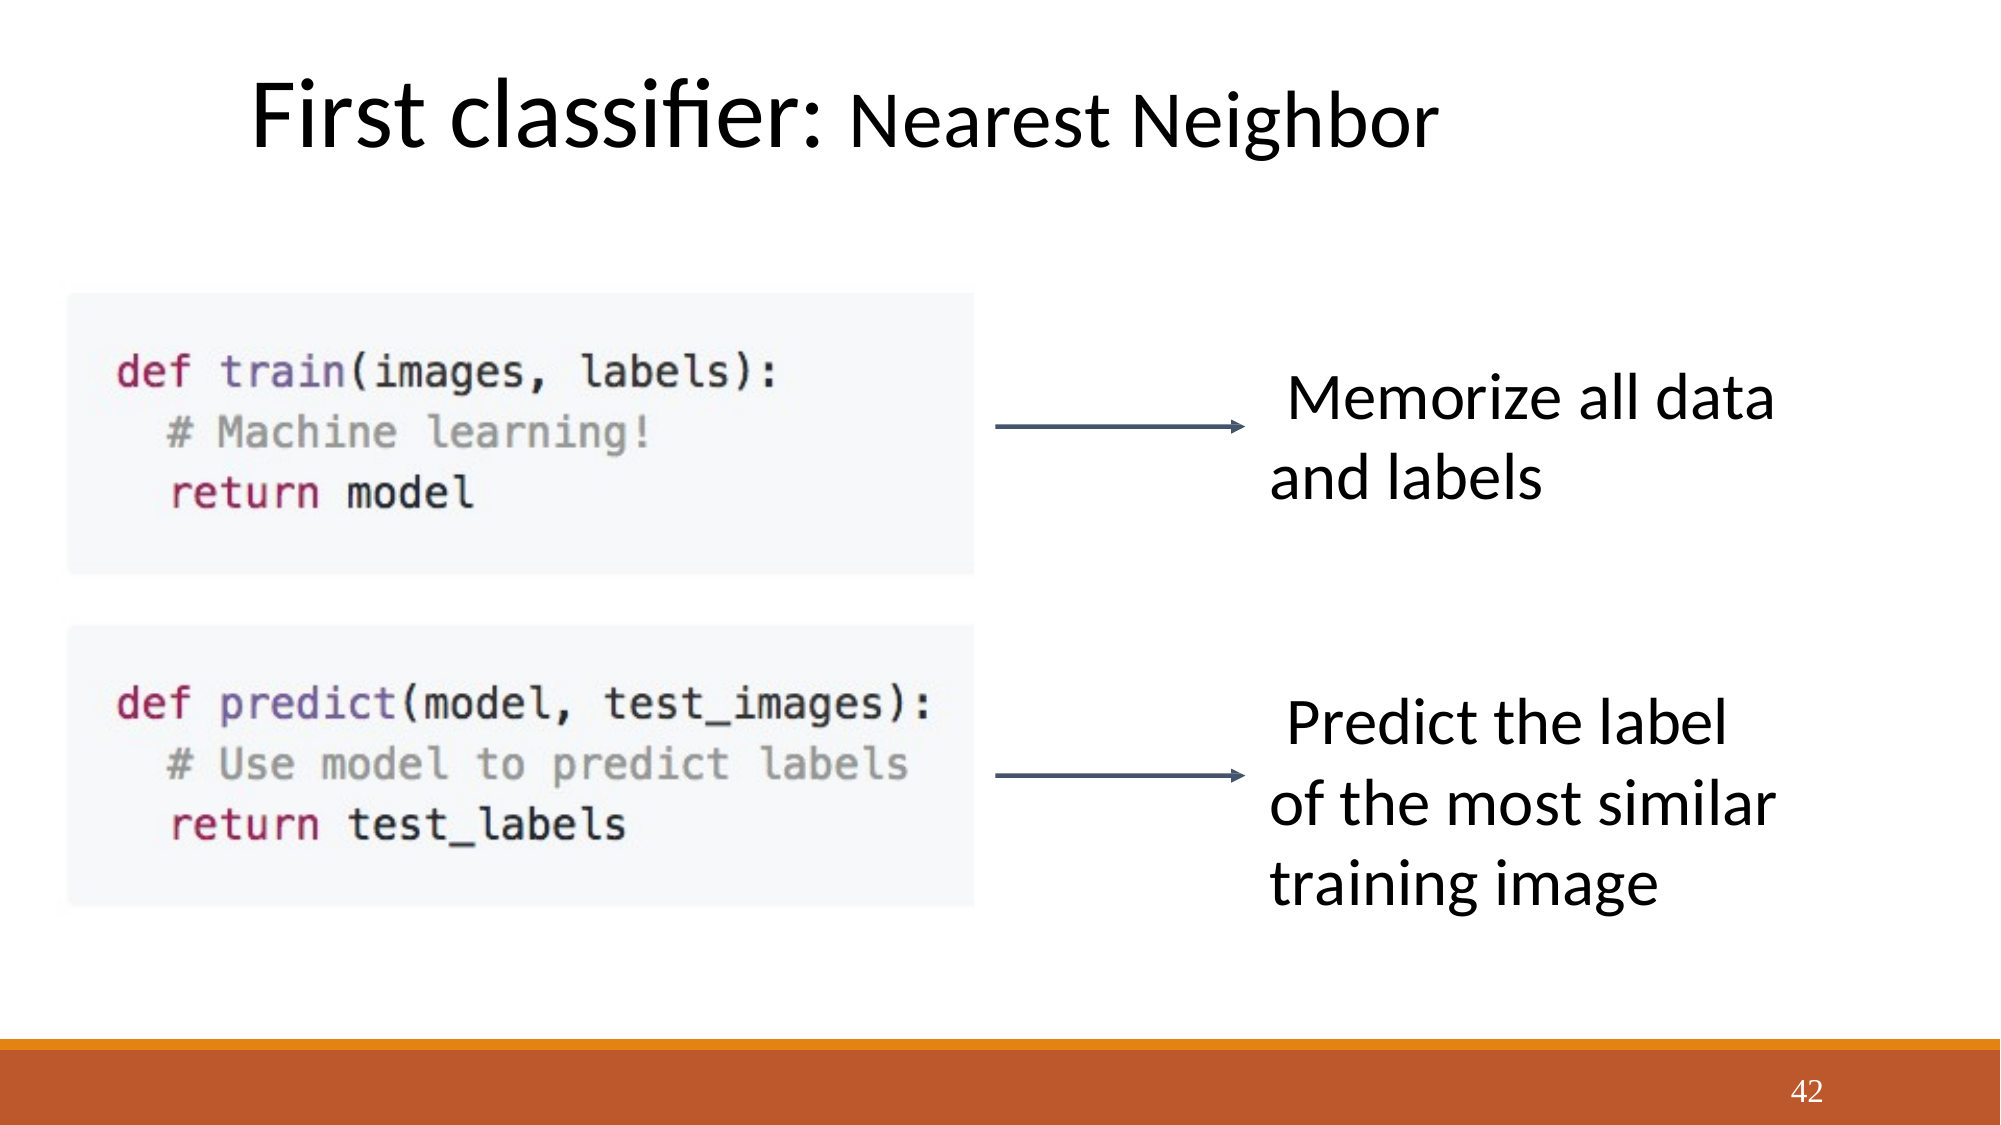

# First classifier: Nearest Neighbor

Memorize all data and labels

Predict the label of the most similar training image

42